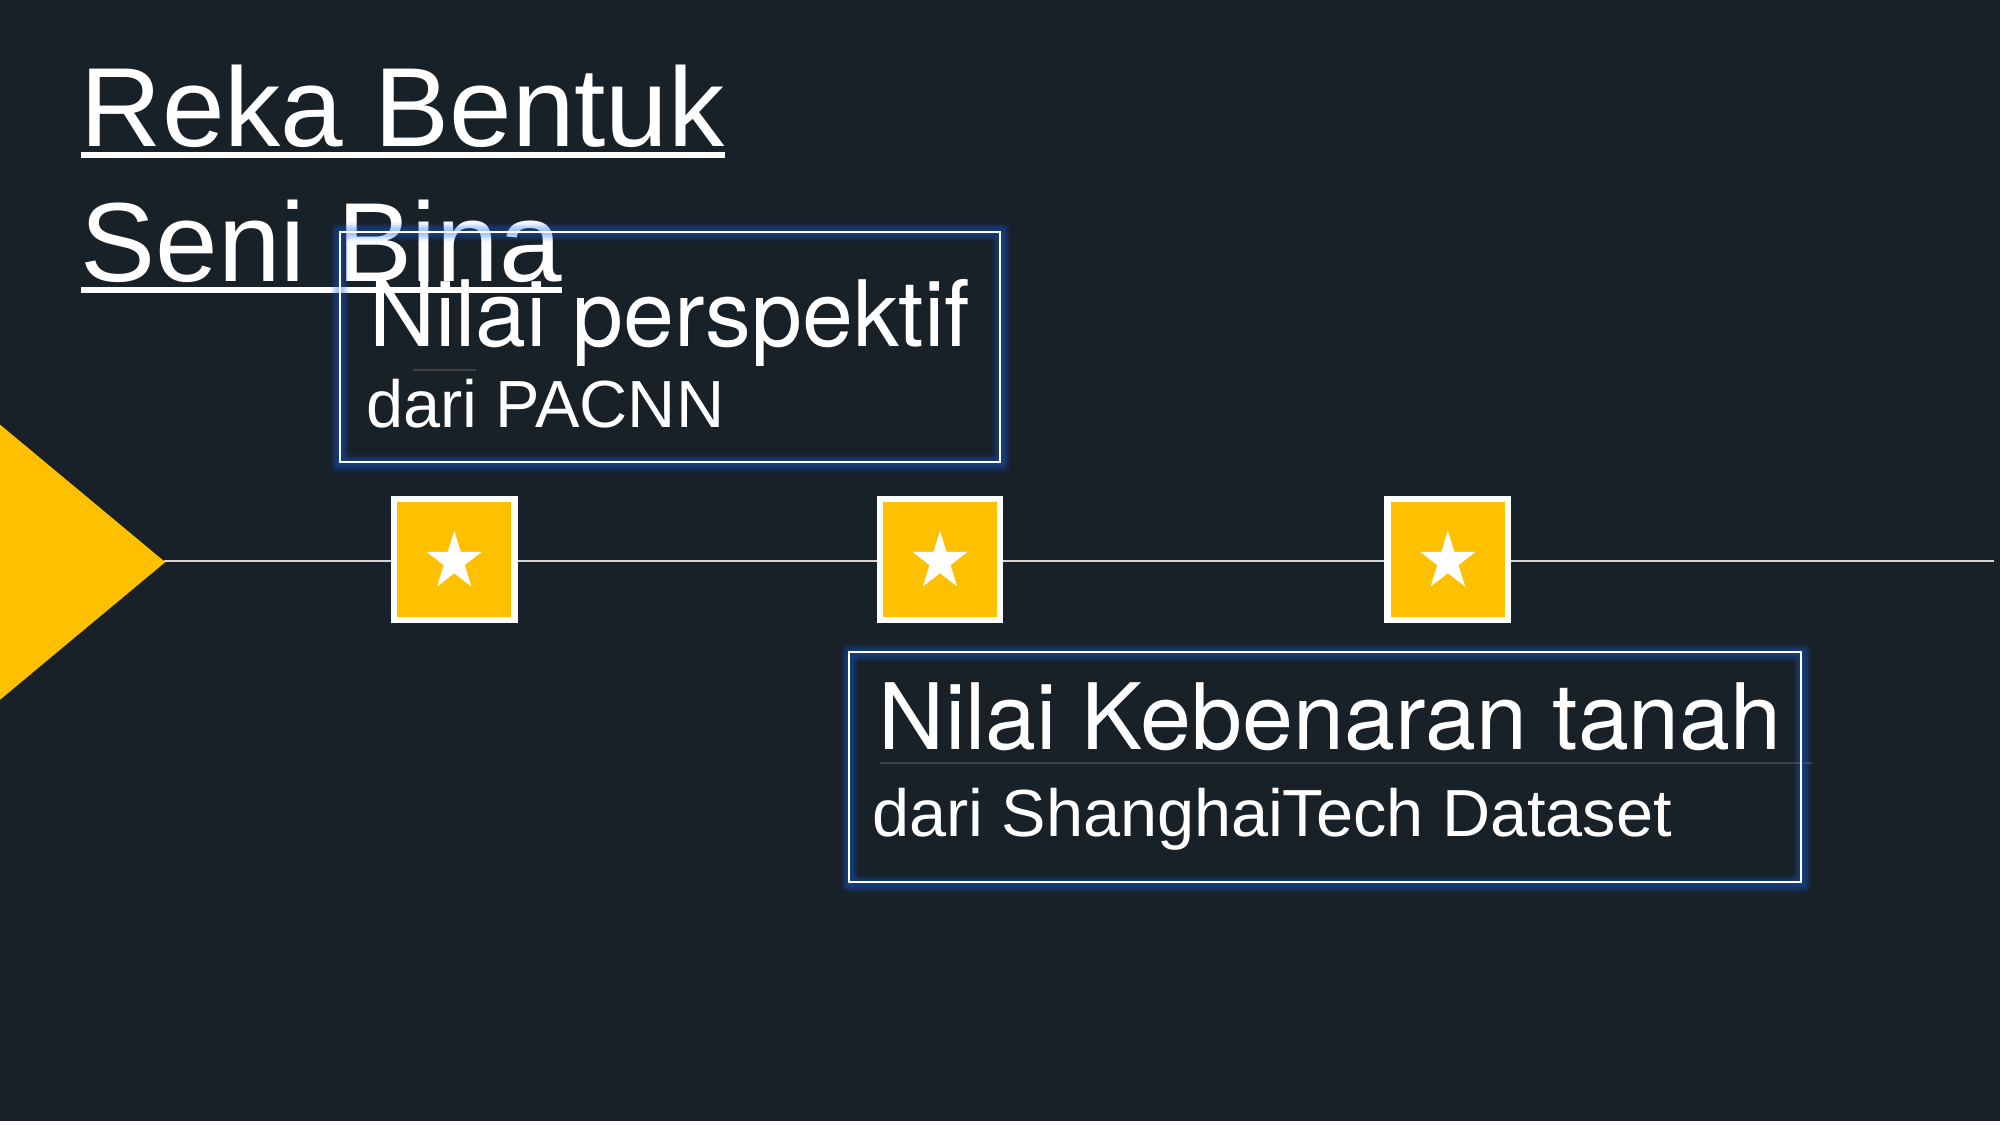

Reka Bentuk Seni Bina
Nilai perspektif tarap dengan Jarak Euclid’s (nilai kebenaran tanah)

Nilai perspektif

dari PACNN

Nilai Kebenaran tanah

dari ShanghaiTech Dataset